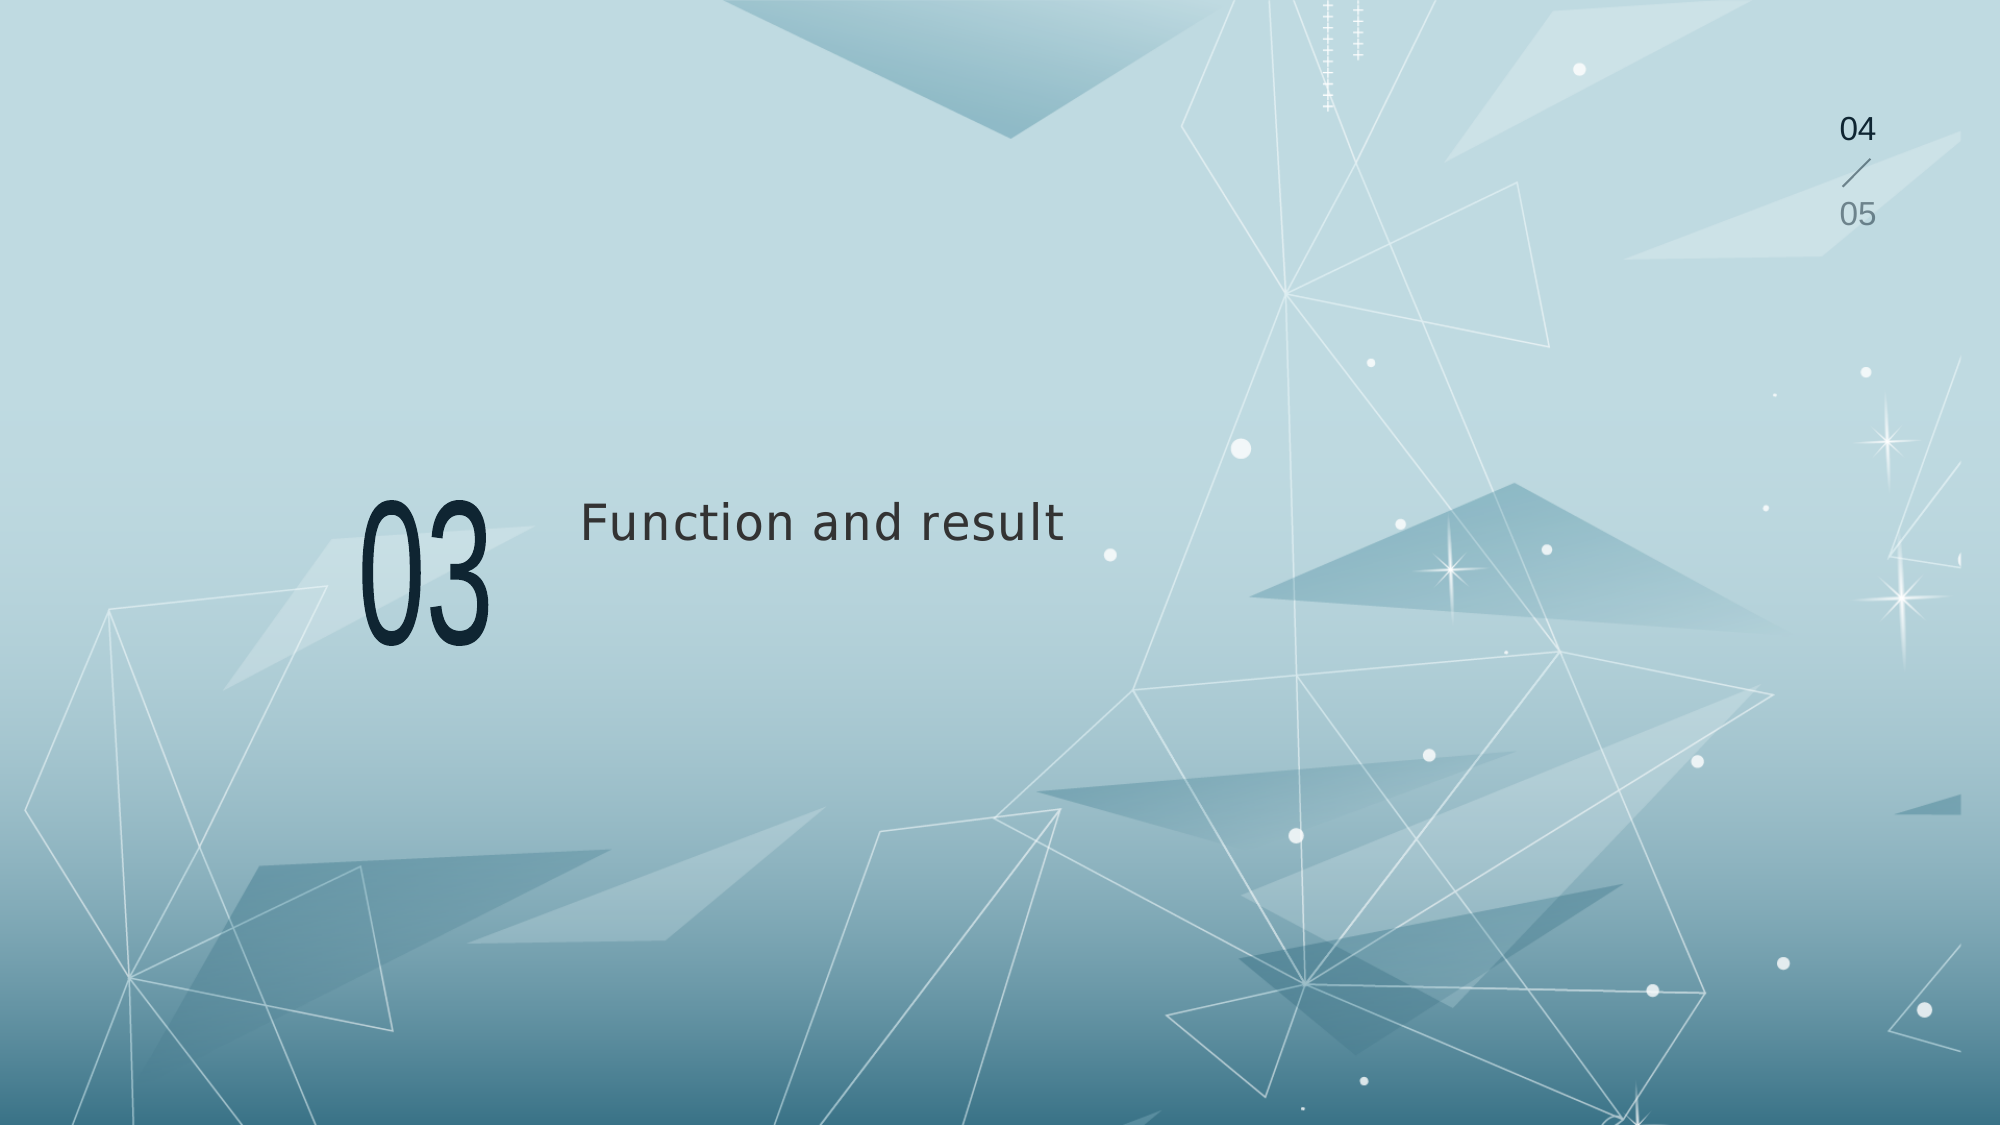

04
05
# Function and result
03